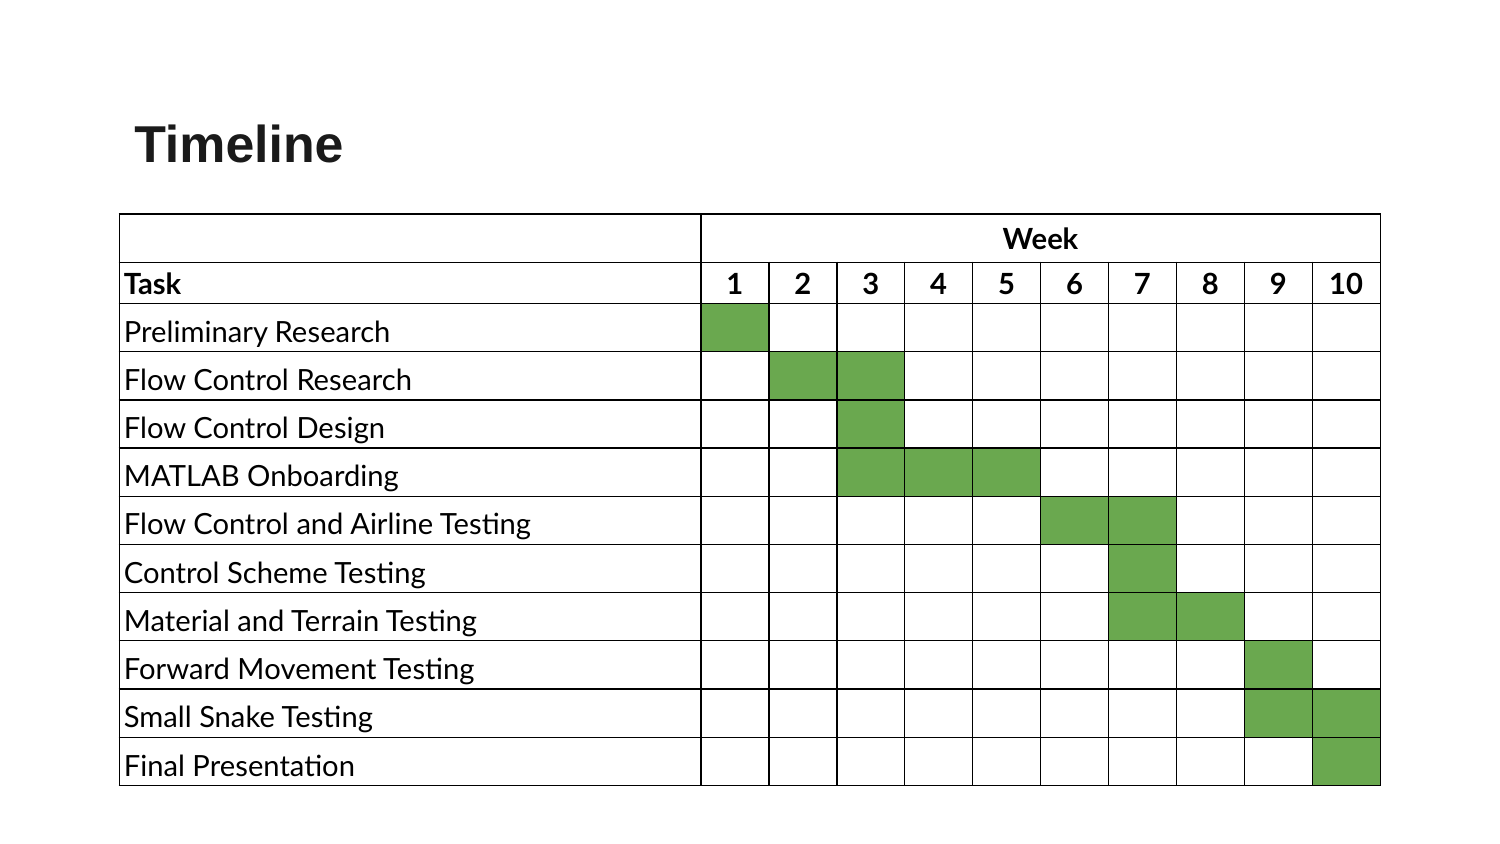

Timeline
|  | Week |  |  |  |  |  |  |  |  |  |
| --- | --- | --- | --- | --- | --- | --- | --- | --- | --- | --- |
| Task | 1 | 2 | 3 | 4 | 5 | 6 | 7 | 8 | 9 | 10 |
| Preliminary Research |  |  |  |  |  |  |  |  |  |  |
| Flow Control Research |  |  |  |  |  |  |  |  |  |  |
| Flow Control Design |  |  |  |  |  |  |  |  |  |  |
| MATLAB Onboarding |  |  |  |  |  |  |  |  |  |  |
| Flow Control and Airline Testing |  |  |  |  |  |  |  |  |  |  |
| Control Scheme Testing |  |  |  |  |  |  |  |  |  |  |
| Material and Terrain Testing |  |  |  |  |  |  |  |  |  |  |
| Forward Movement Testing |  |  |  |  |  |  |  |  |  |  |
| Small Snake Testing |  |  |  |  |  |  |  |  |  |  |
| Final Presentation |  |  |  |  |  |  |  |  |  |  |